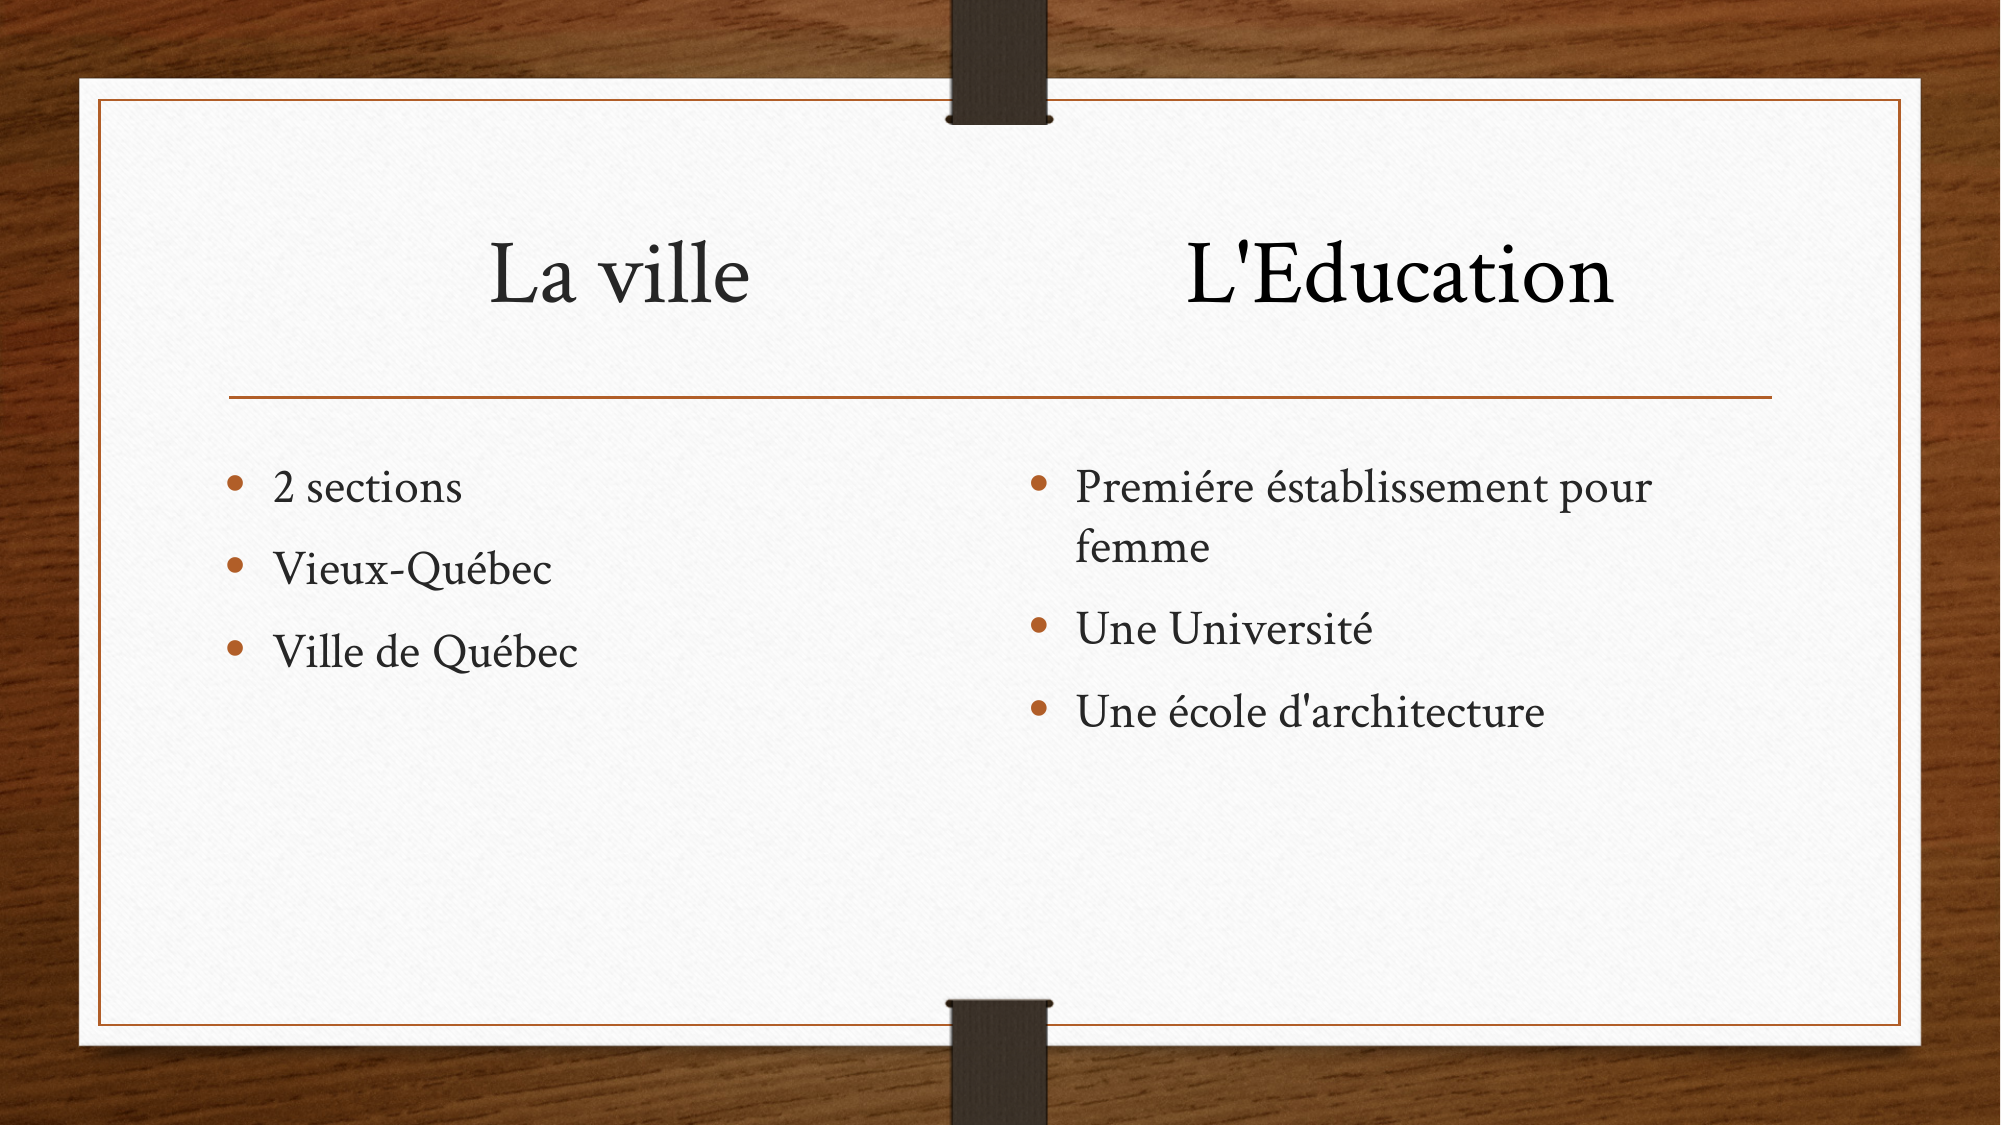

# La ville
L'Education
2 sections
Vieux-Québec
Ville de Québec
Premiére éstablissement pour femme
Une Université
Une école d'architecture